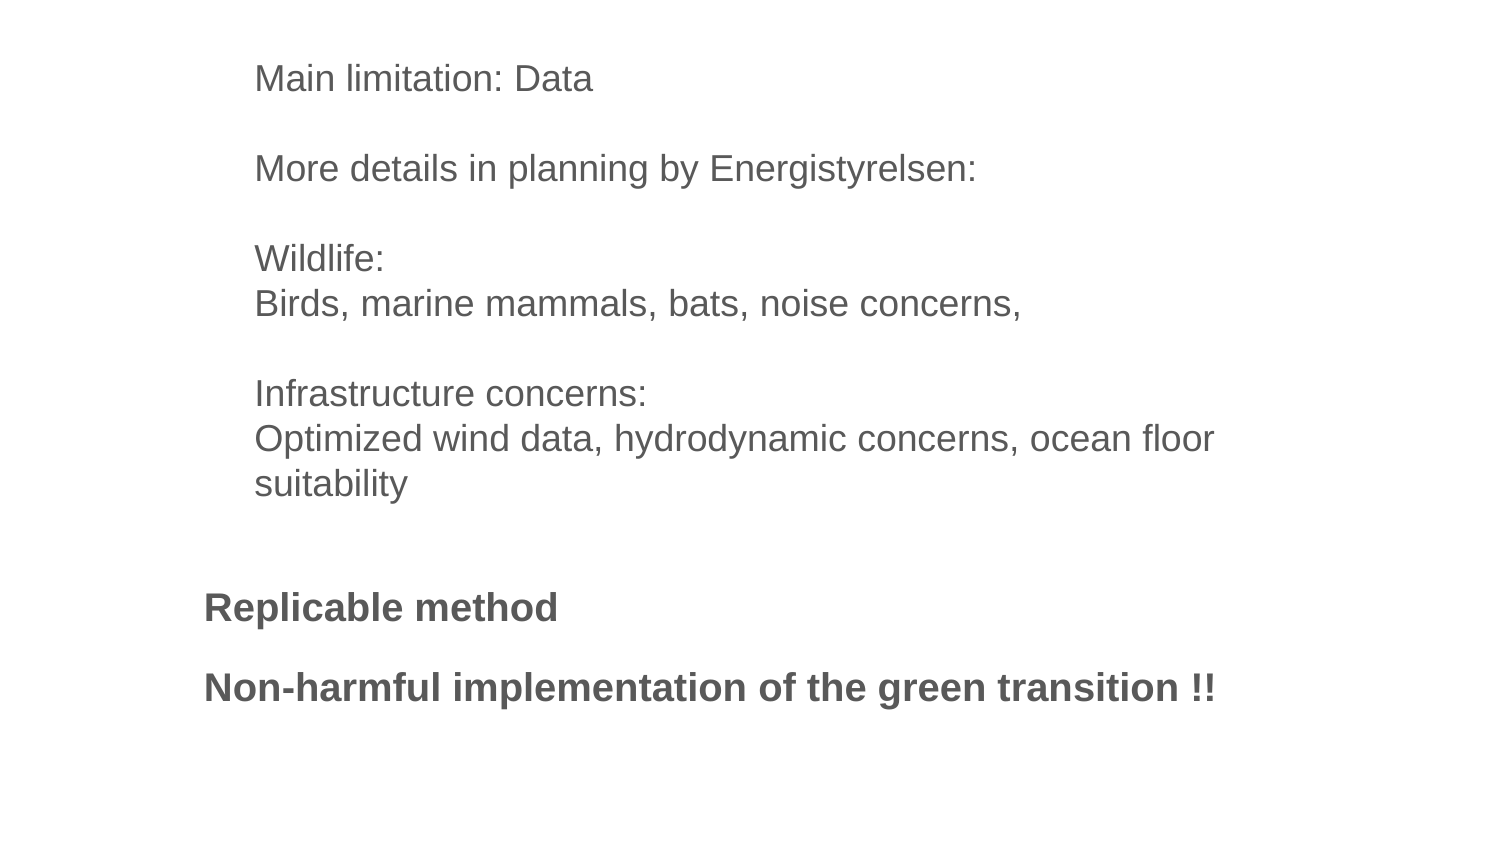

Main limitation: Data

More details in planning by Energistyrelsen:

Wildlife:
Birds, marine mammals, bats, noise concerns,

Infrastructure concerns:
Optimized wind data, hydrodynamic concerns, ocean floor suitability
Replicable method
Non-harmful implementation of the green transition !!